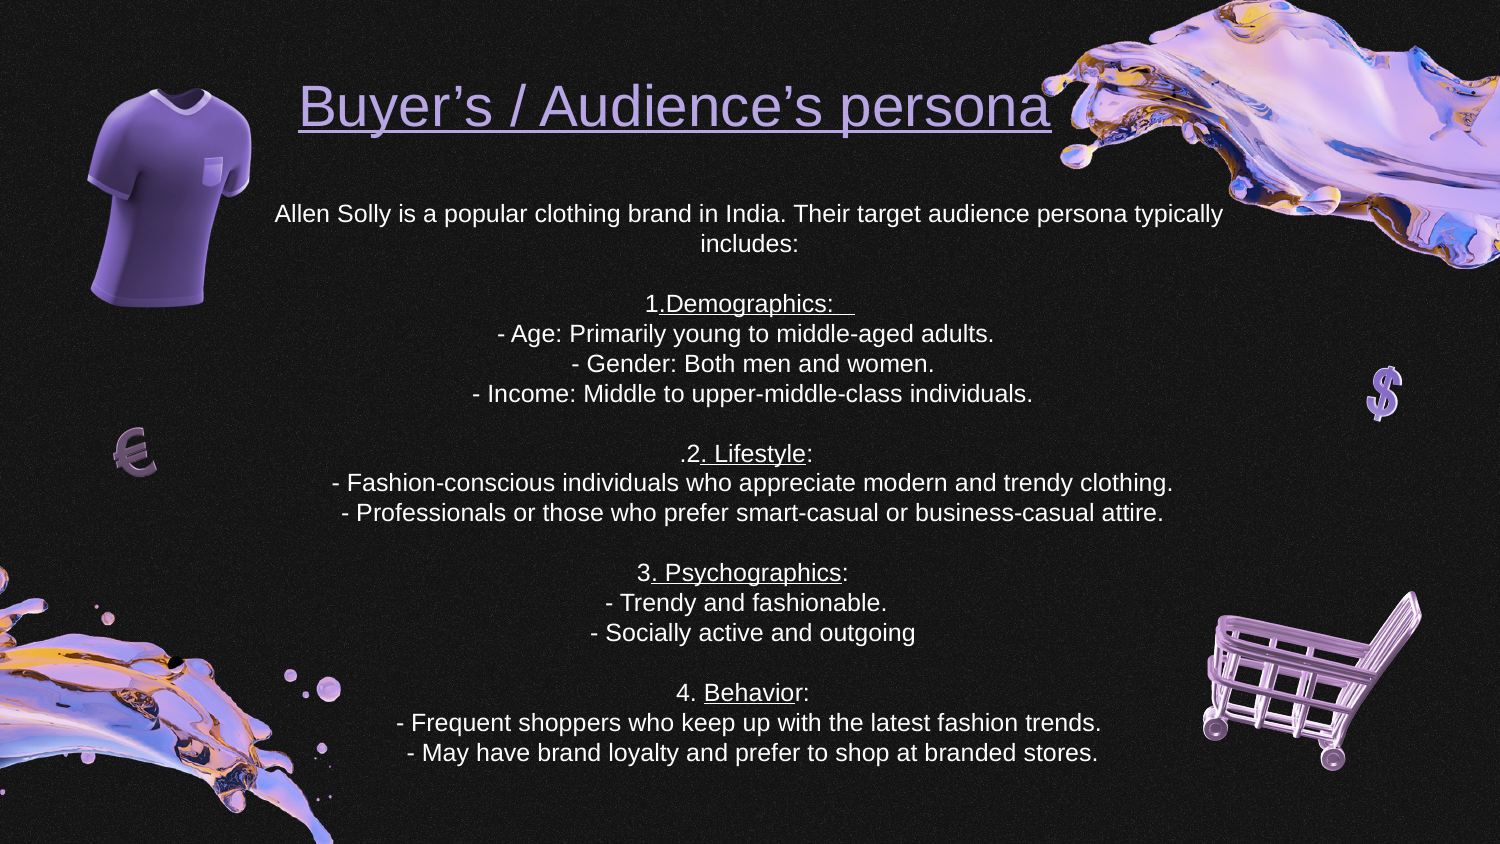

# Buyer’s / Audience’s persona
Allen Solly is a popular clothing brand in India. Their target audience persona typically includes:

1.Demographics:
 - Age: Primarily young to middle-aged adults.
 - Gender: Both men and women.
   - Income: Middle to upper-middle-class individuals.

.2. Lifestyle:
  - Fashion-conscious individuals who appreciate modern and trendy clothing.
  - Professionals or those who prefer smart-casual or business-casual attire.

3. Psychographics:
 - Trendy and fashionable.
 - Socially active and outgoing

4. Behavior:
 - Frequent shoppers who keep up with the latest fashion trends.
  - May have brand loyalty and prefer to shop at branded stores.